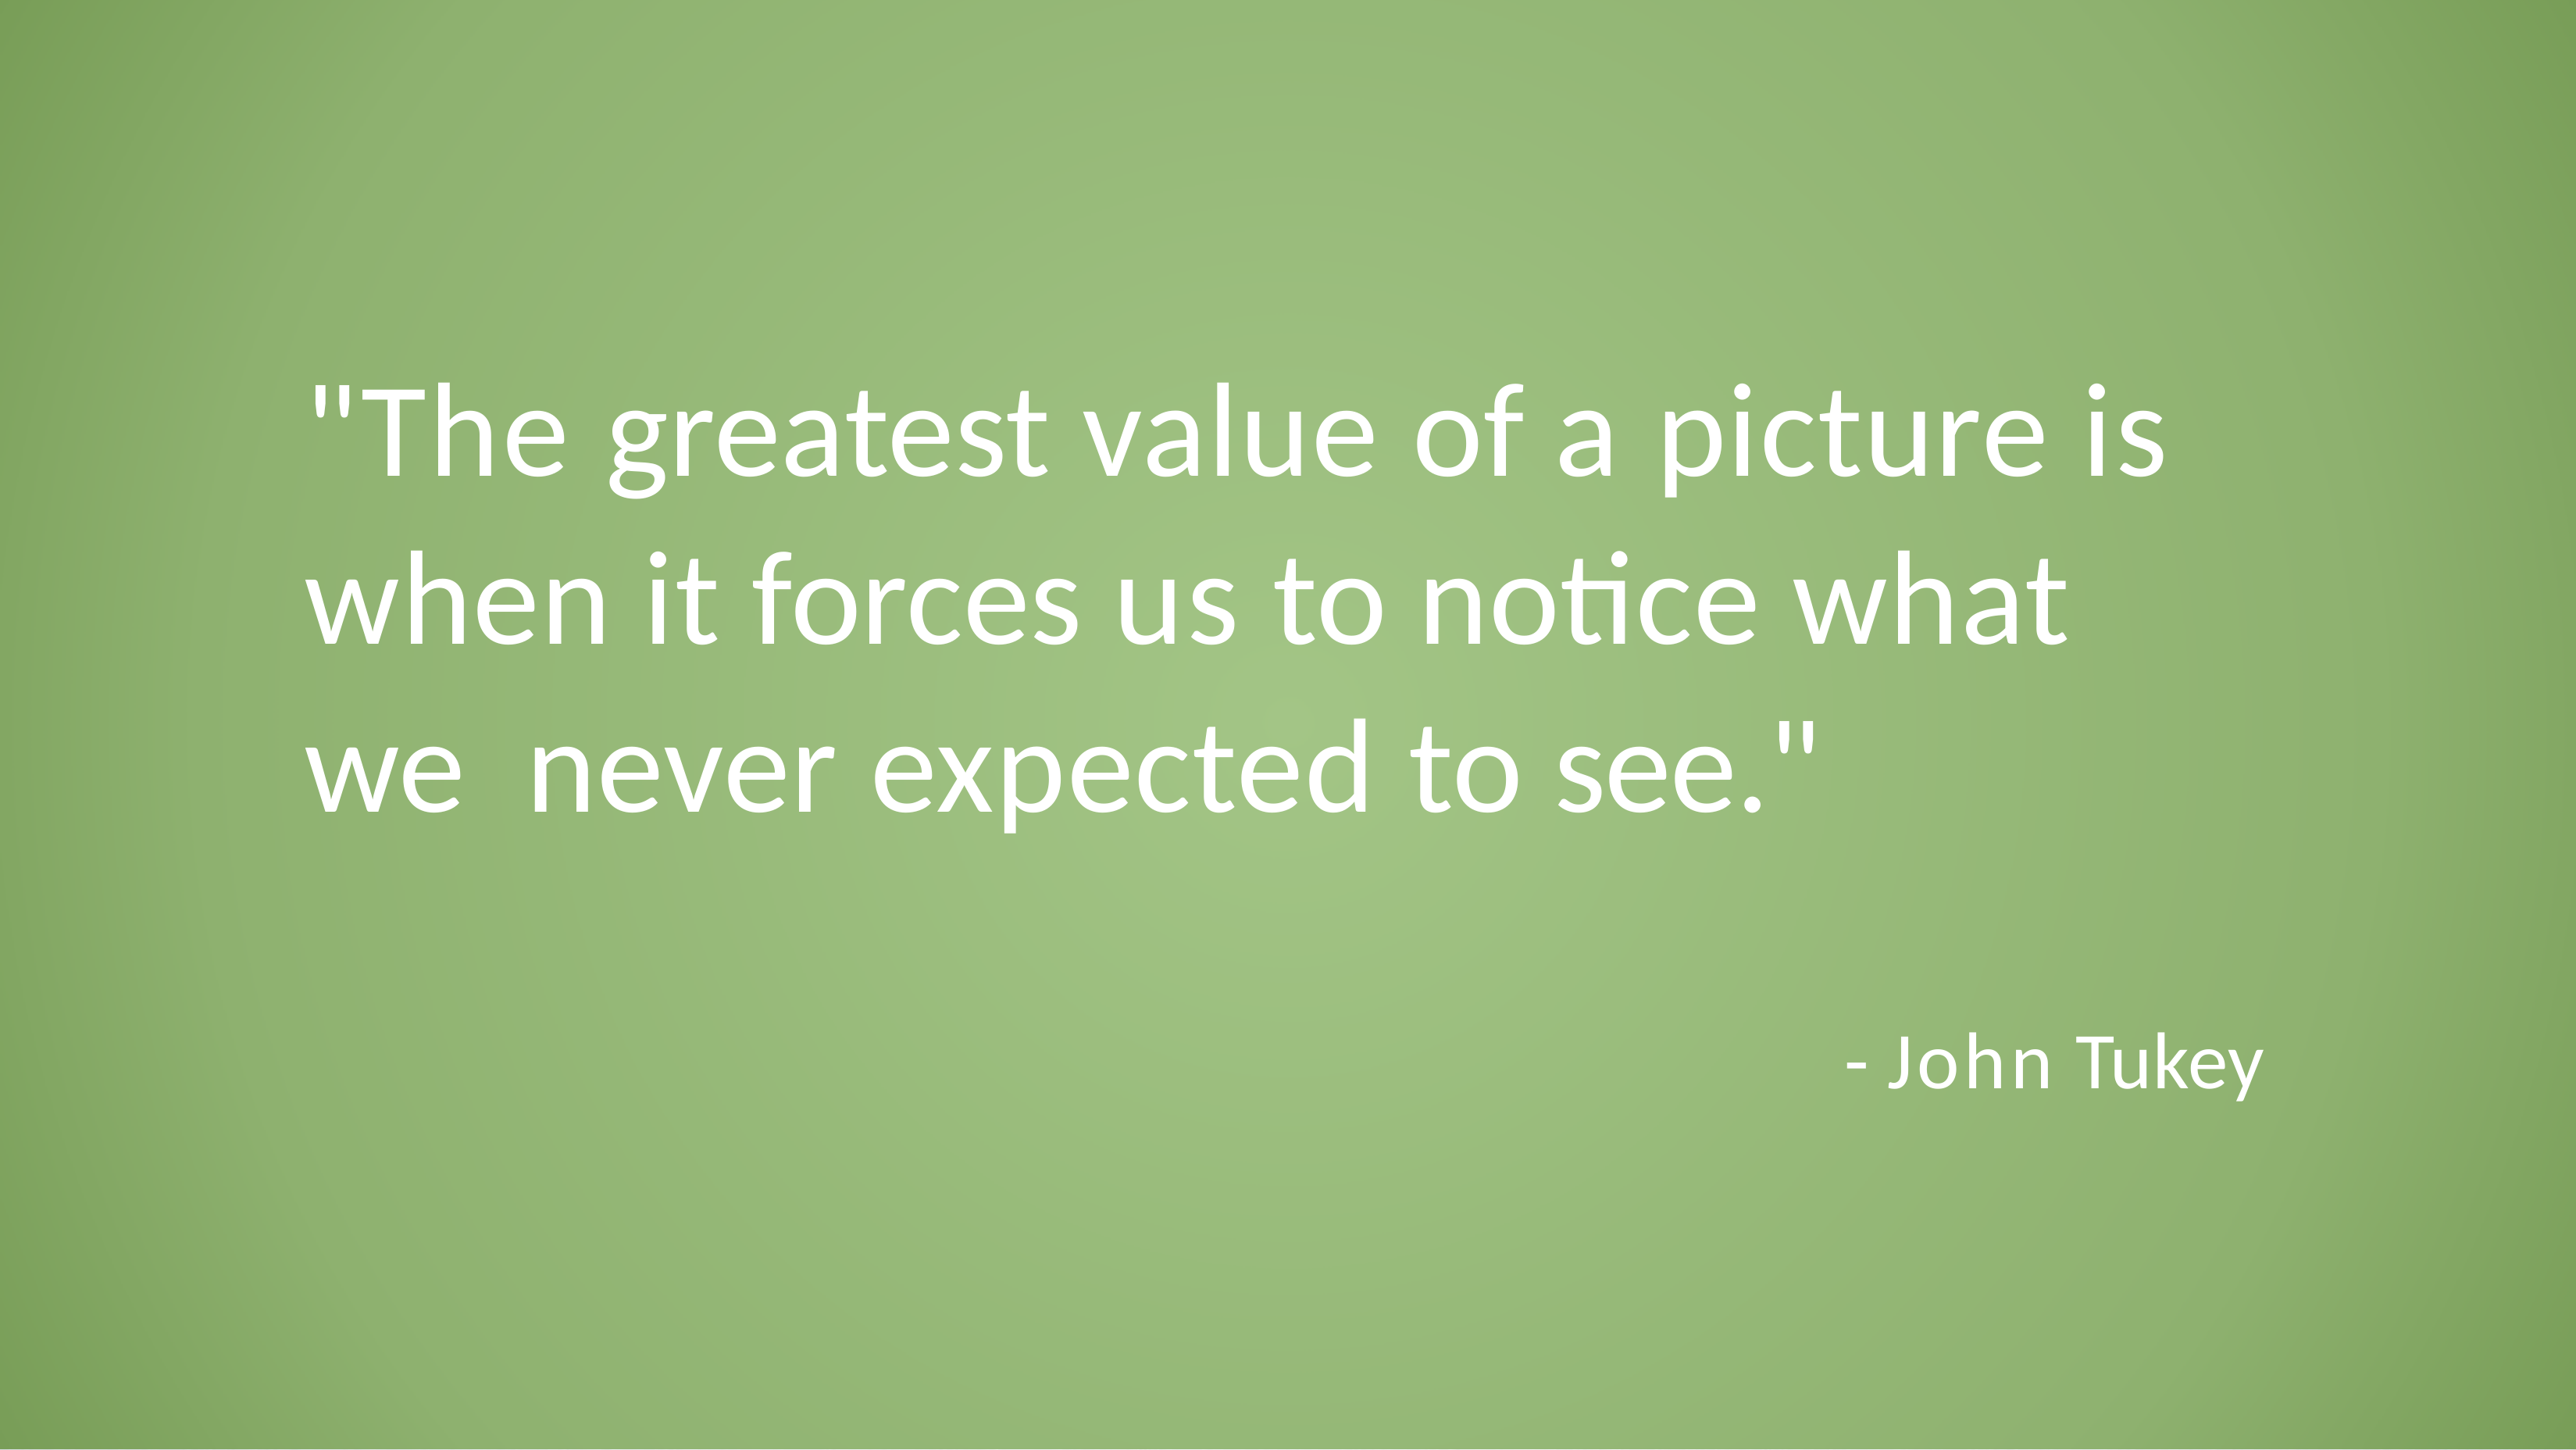

"The greatest value of a picture is  when it forces us to notice what we  never expected to see."
- John Tukey